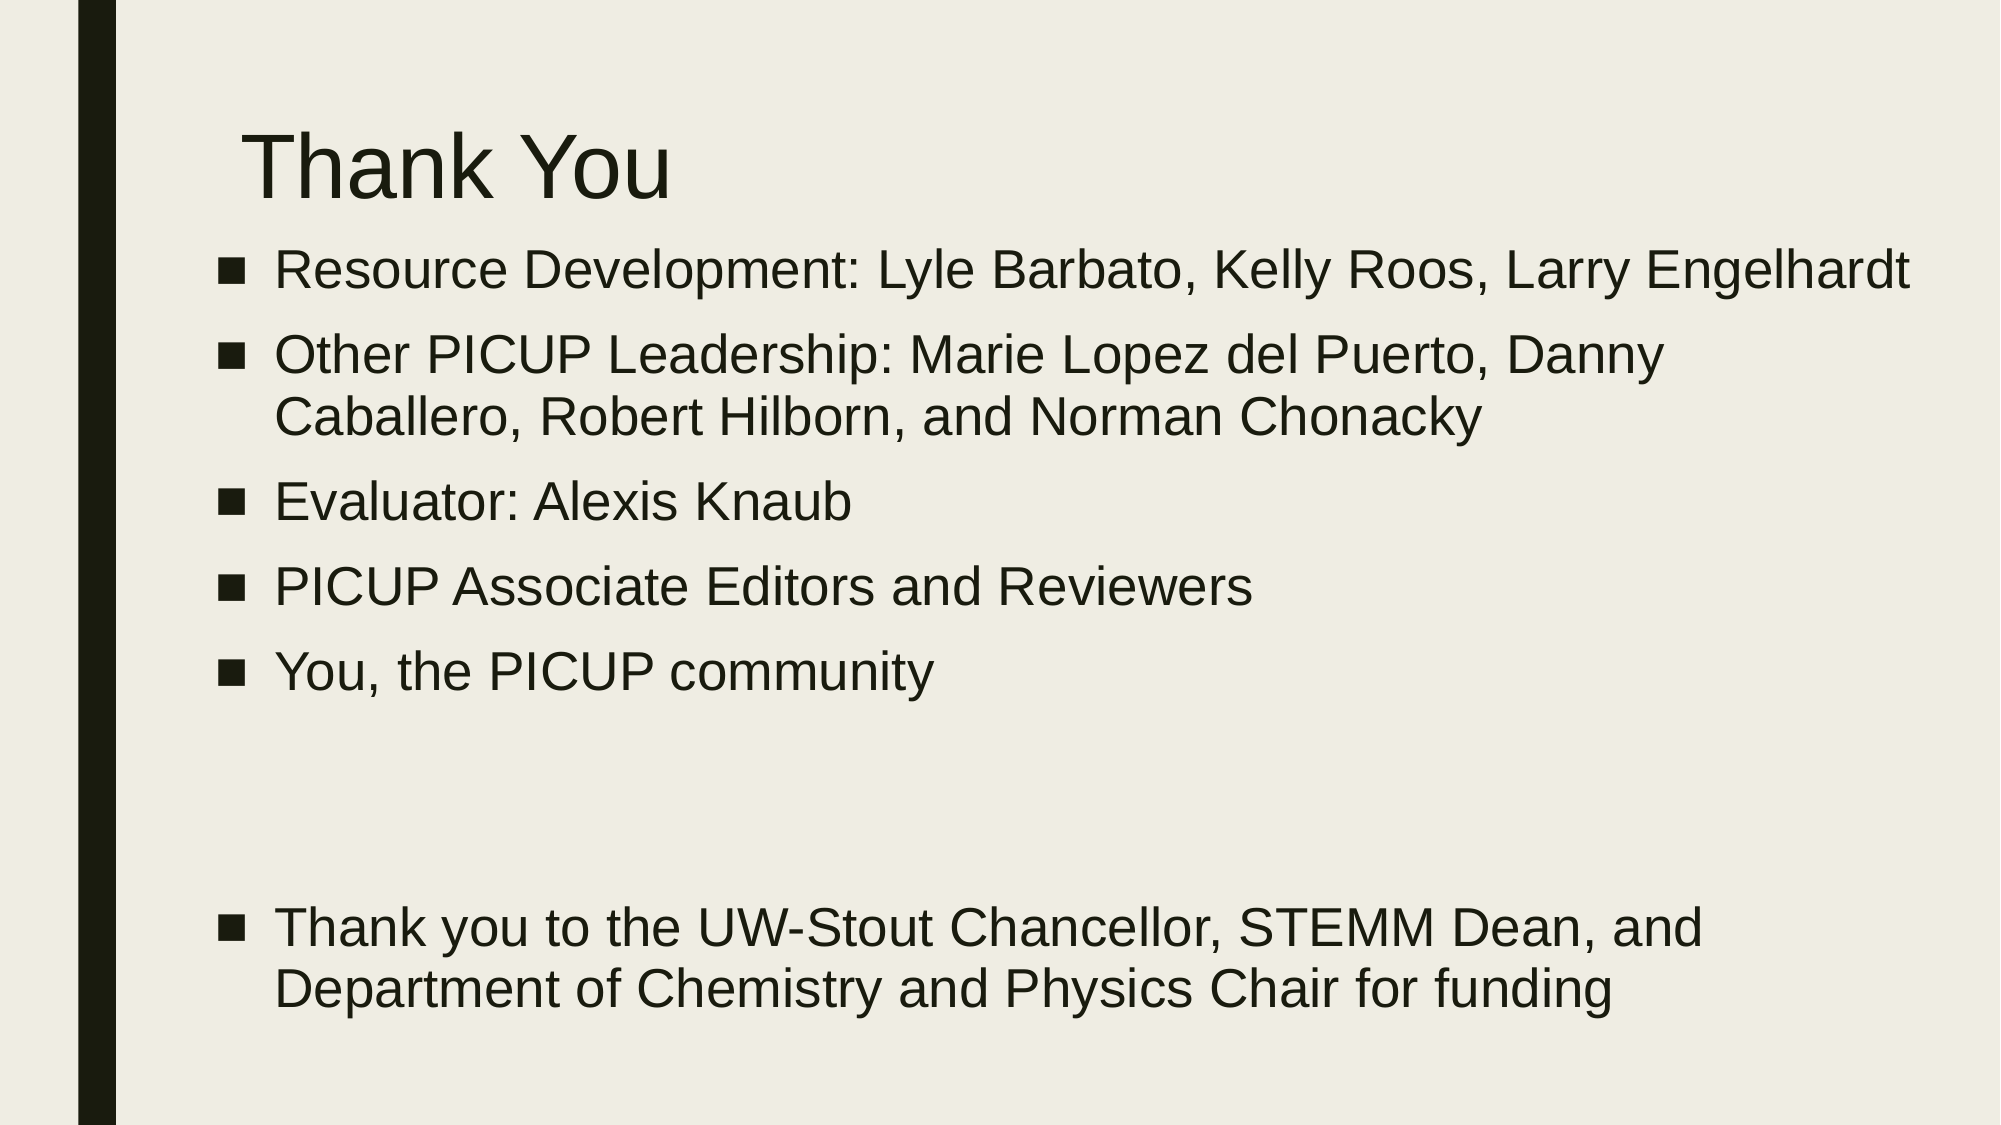

# Thank You
Resource Development: Lyle Barbato, Kelly Roos, Larry Engelhardt
Other PICUP Leadership: Marie Lopez del Puerto, Danny Caballero, Robert Hilborn, and Norman Chonacky
Evaluator: Alexis Knaub
PICUP Associate Editors and Reviewers
You, the PICUP community

Thank you to the UW-Stout Chancellor, STEMM Dean, and Department of Chemistry and Physics Chair for funding